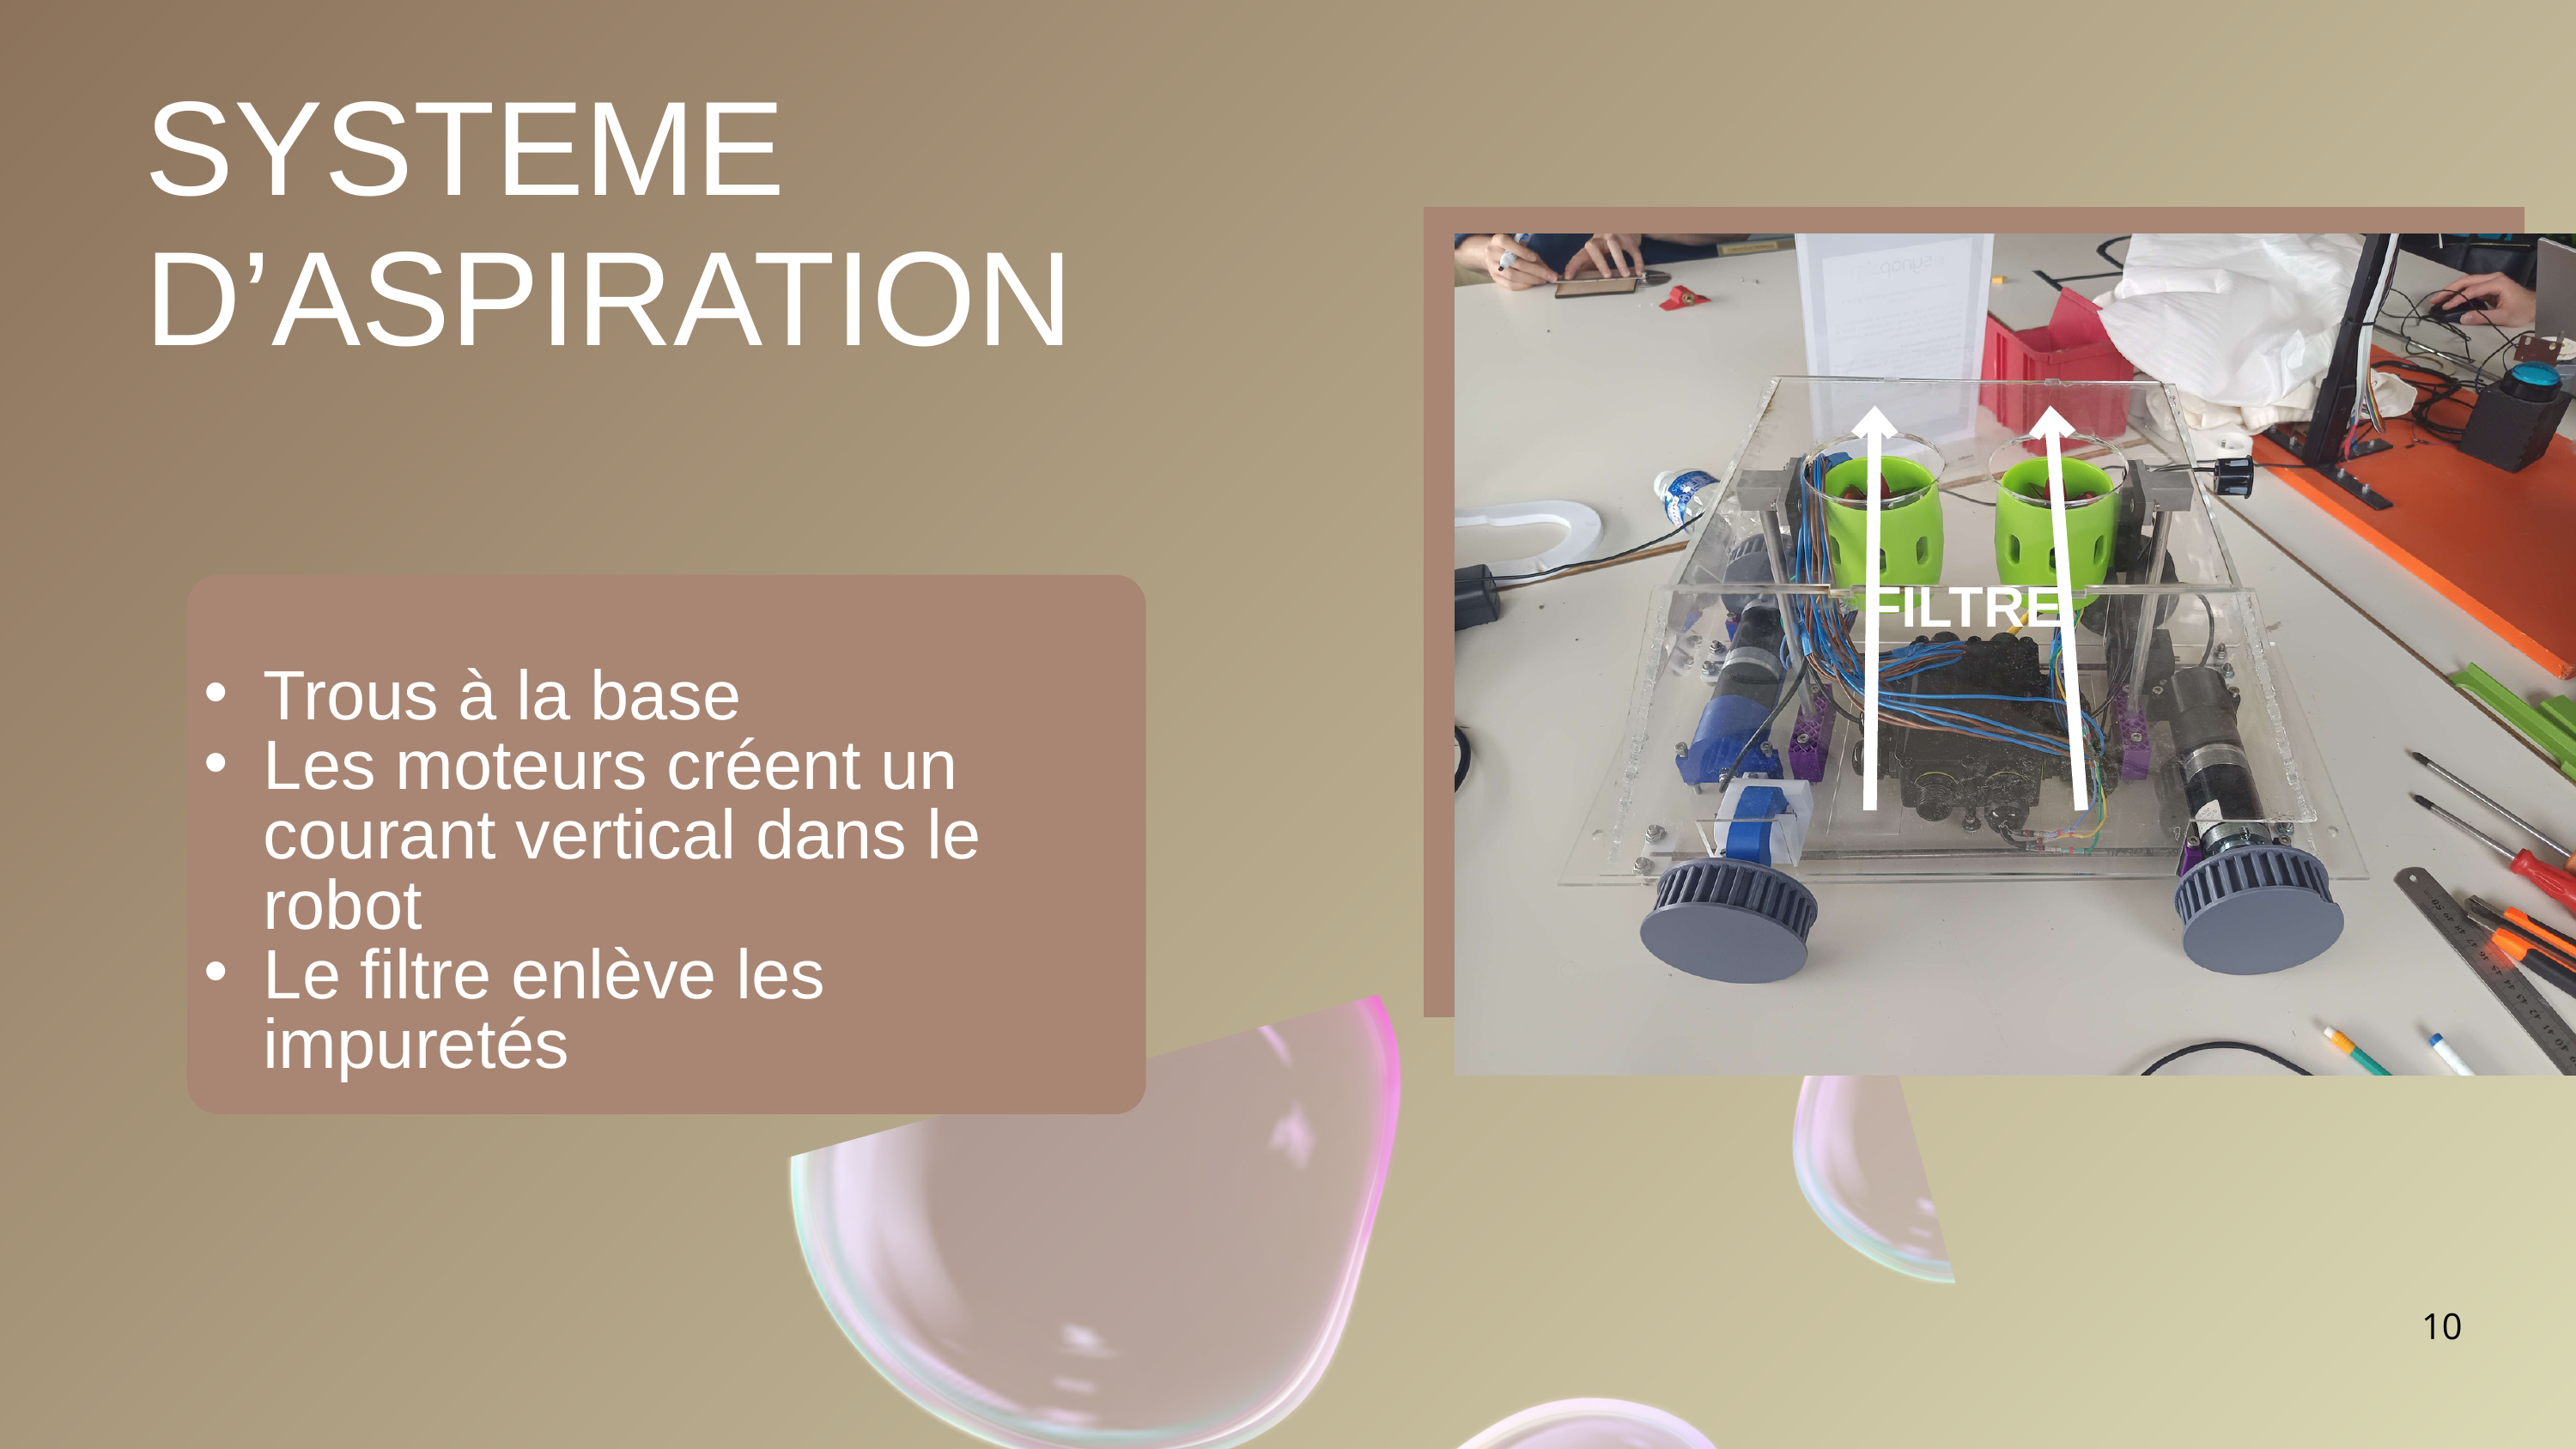

SYSTEME D’ASPIRATION

FILTRE
Trous à la base
Les moteurs créent un courant vertical dans le robot
Le filtre enlève les impuretés

10